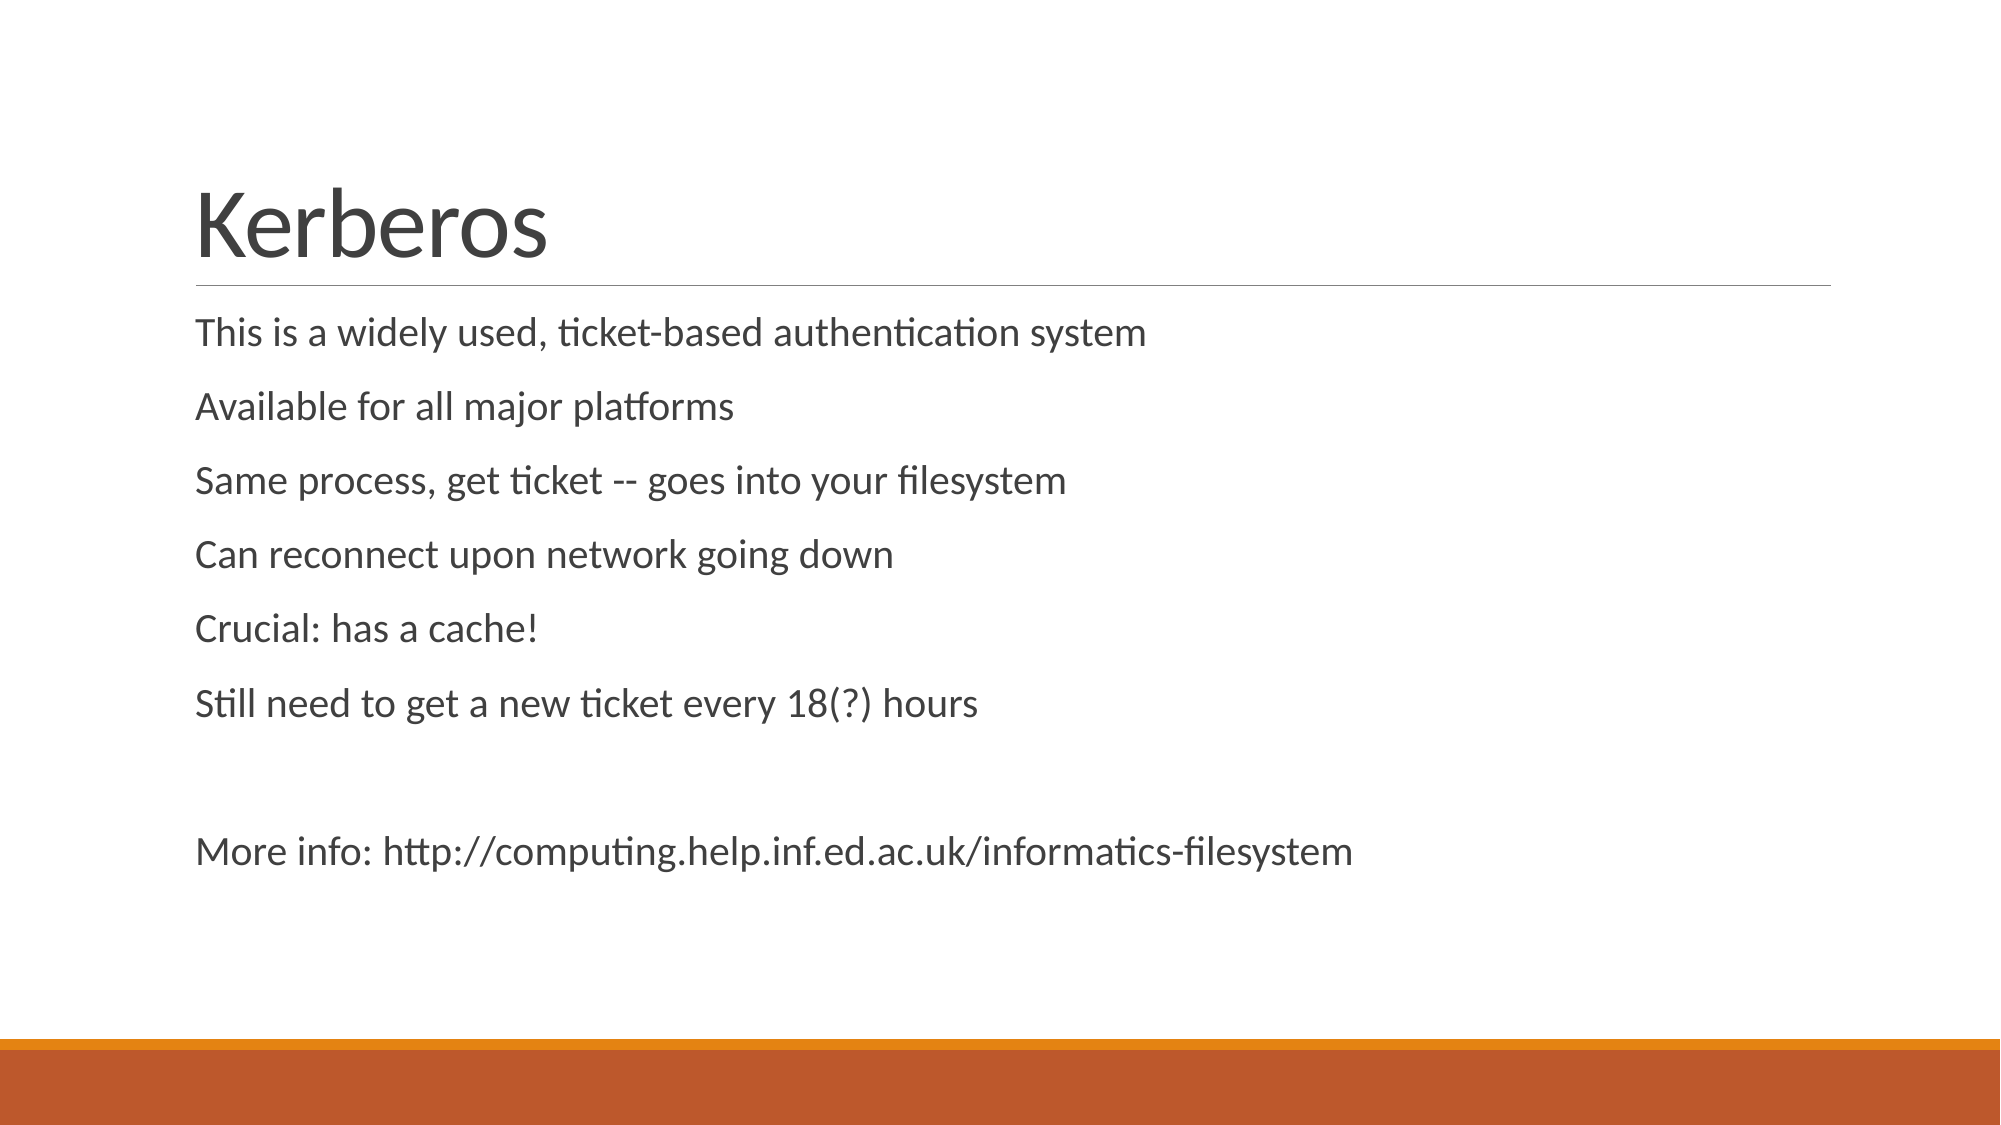

# Kerberos
This is a widely used, ticket-based authentication system
Available for all major platforms
Same process, get ticket -- goes into your filesystem
Can reconnect upon network going down
Crucial: has a cache!
Still need to get a new ticket every 18(?) hours

More info: http://computing.help.inf.ed.ac.uk/informatics-filesystem